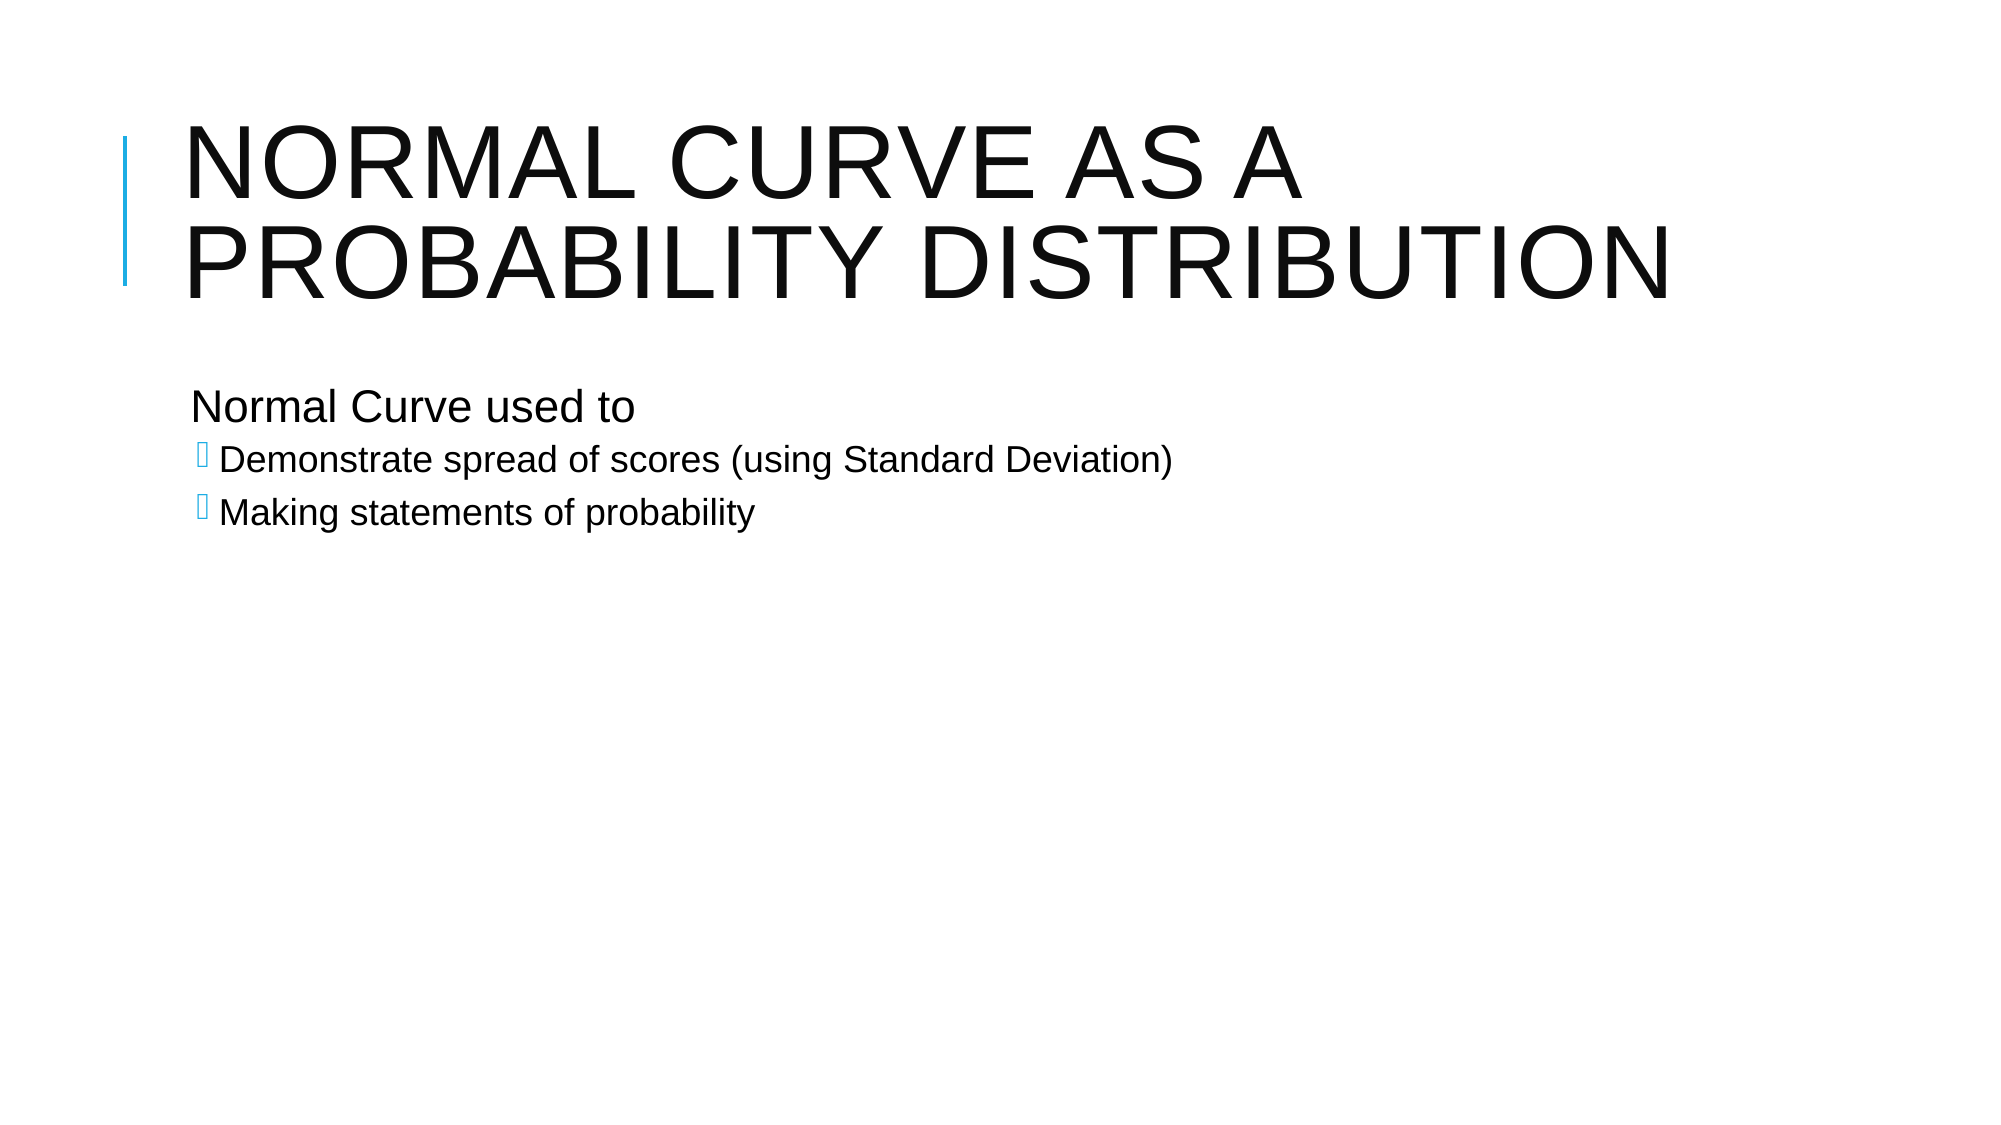

# Normal Curve as a Probability Distribution
Normal Curve used to
Demonstrate spread of scores (using Standard Deviation)
Making statements of probability